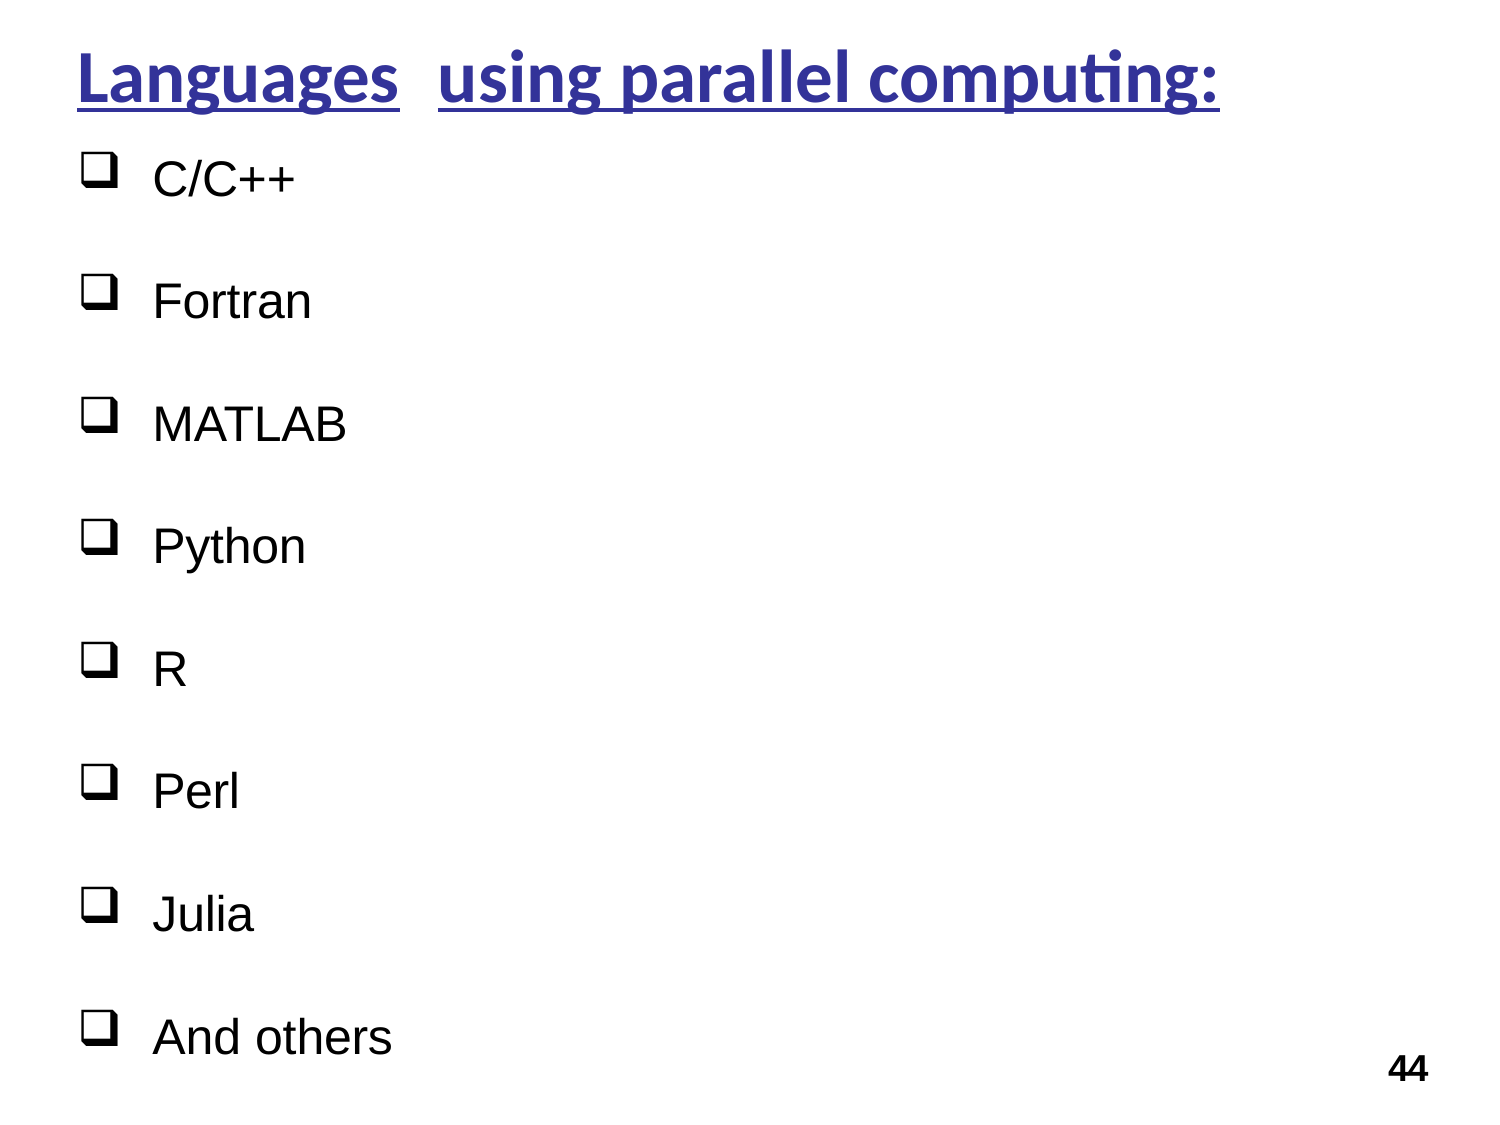

# Languages	using parallel computing:
C/C++

Fortran

MATLAB

Python

R

Perl

Julia

And others
44
Unit-1/ Parallel Computing